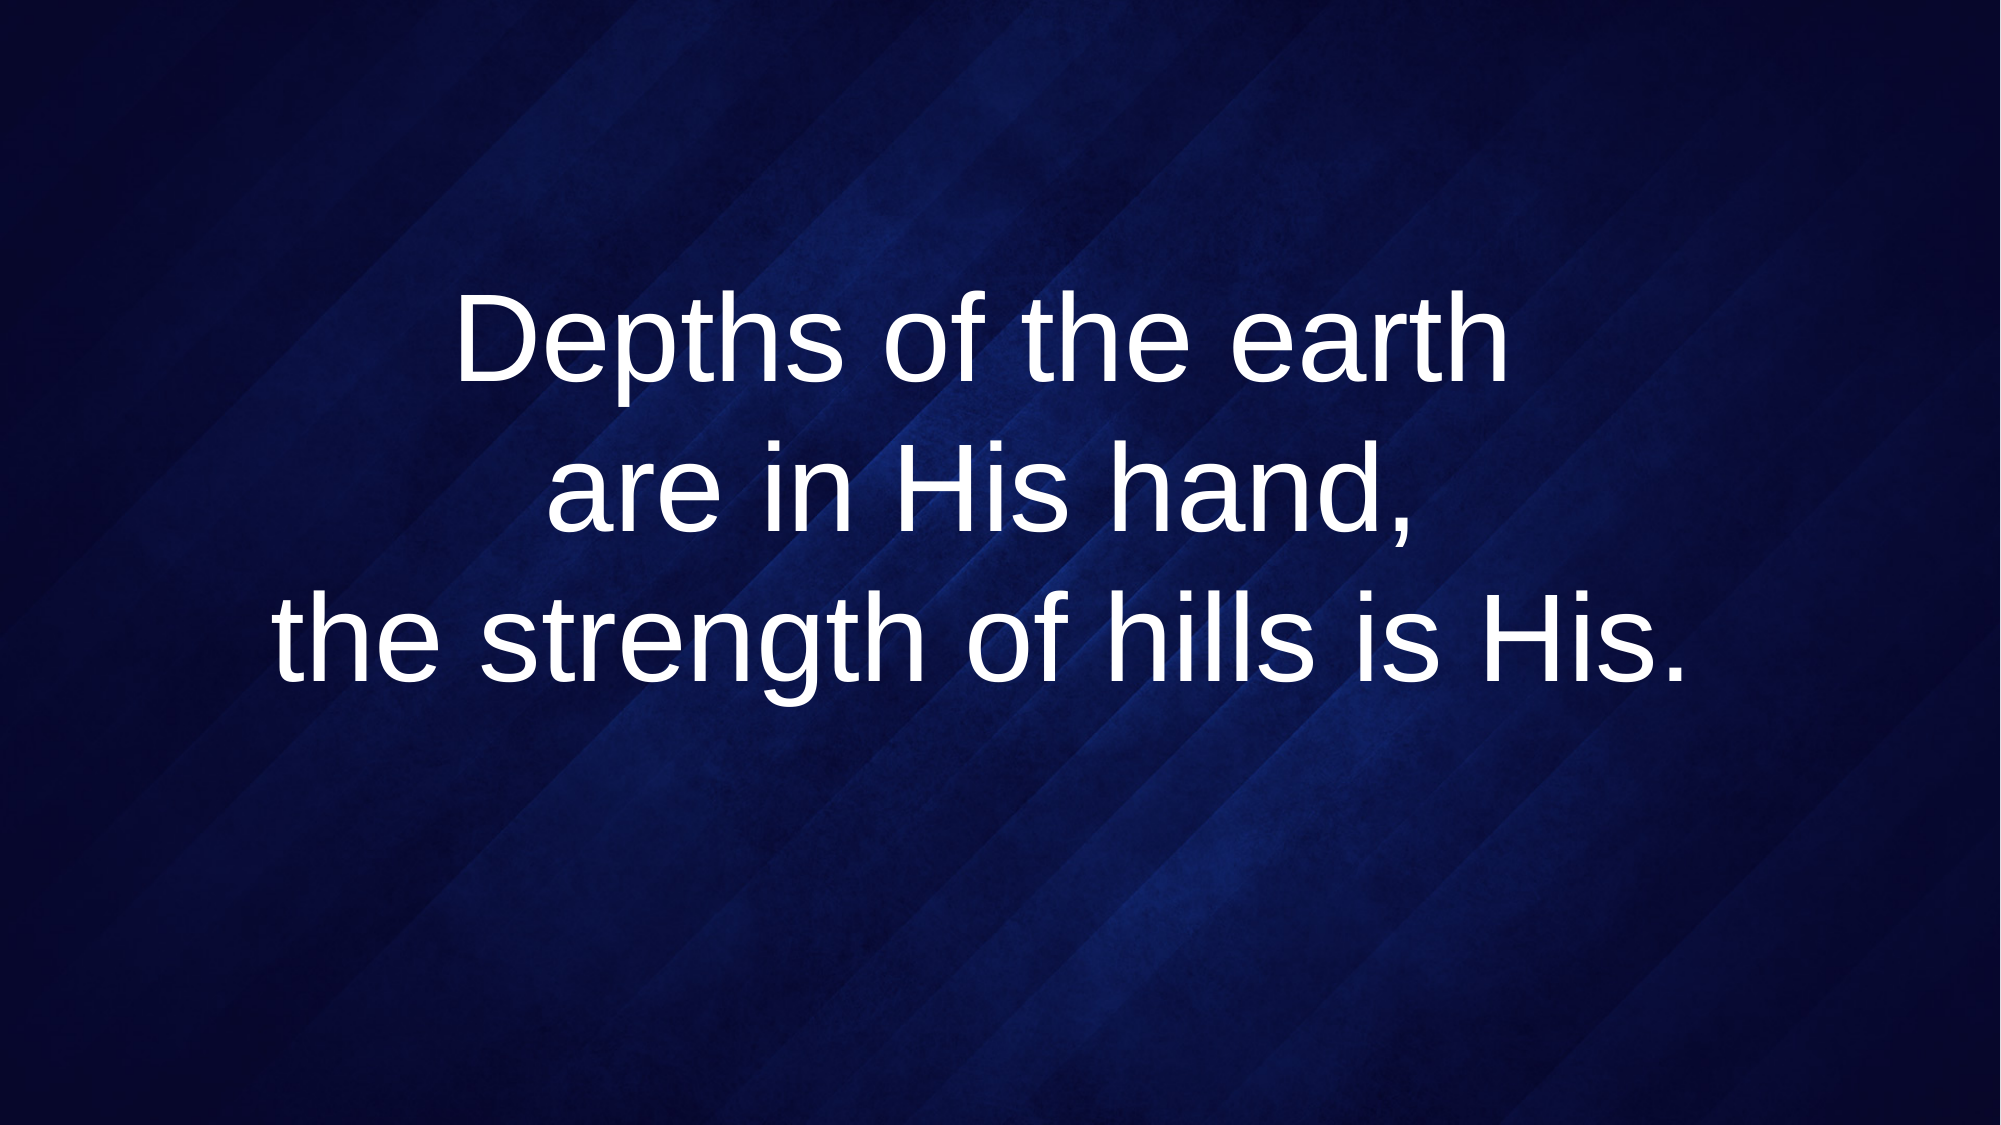

# Depths of the earth are in His hand, the strength of hills is His.